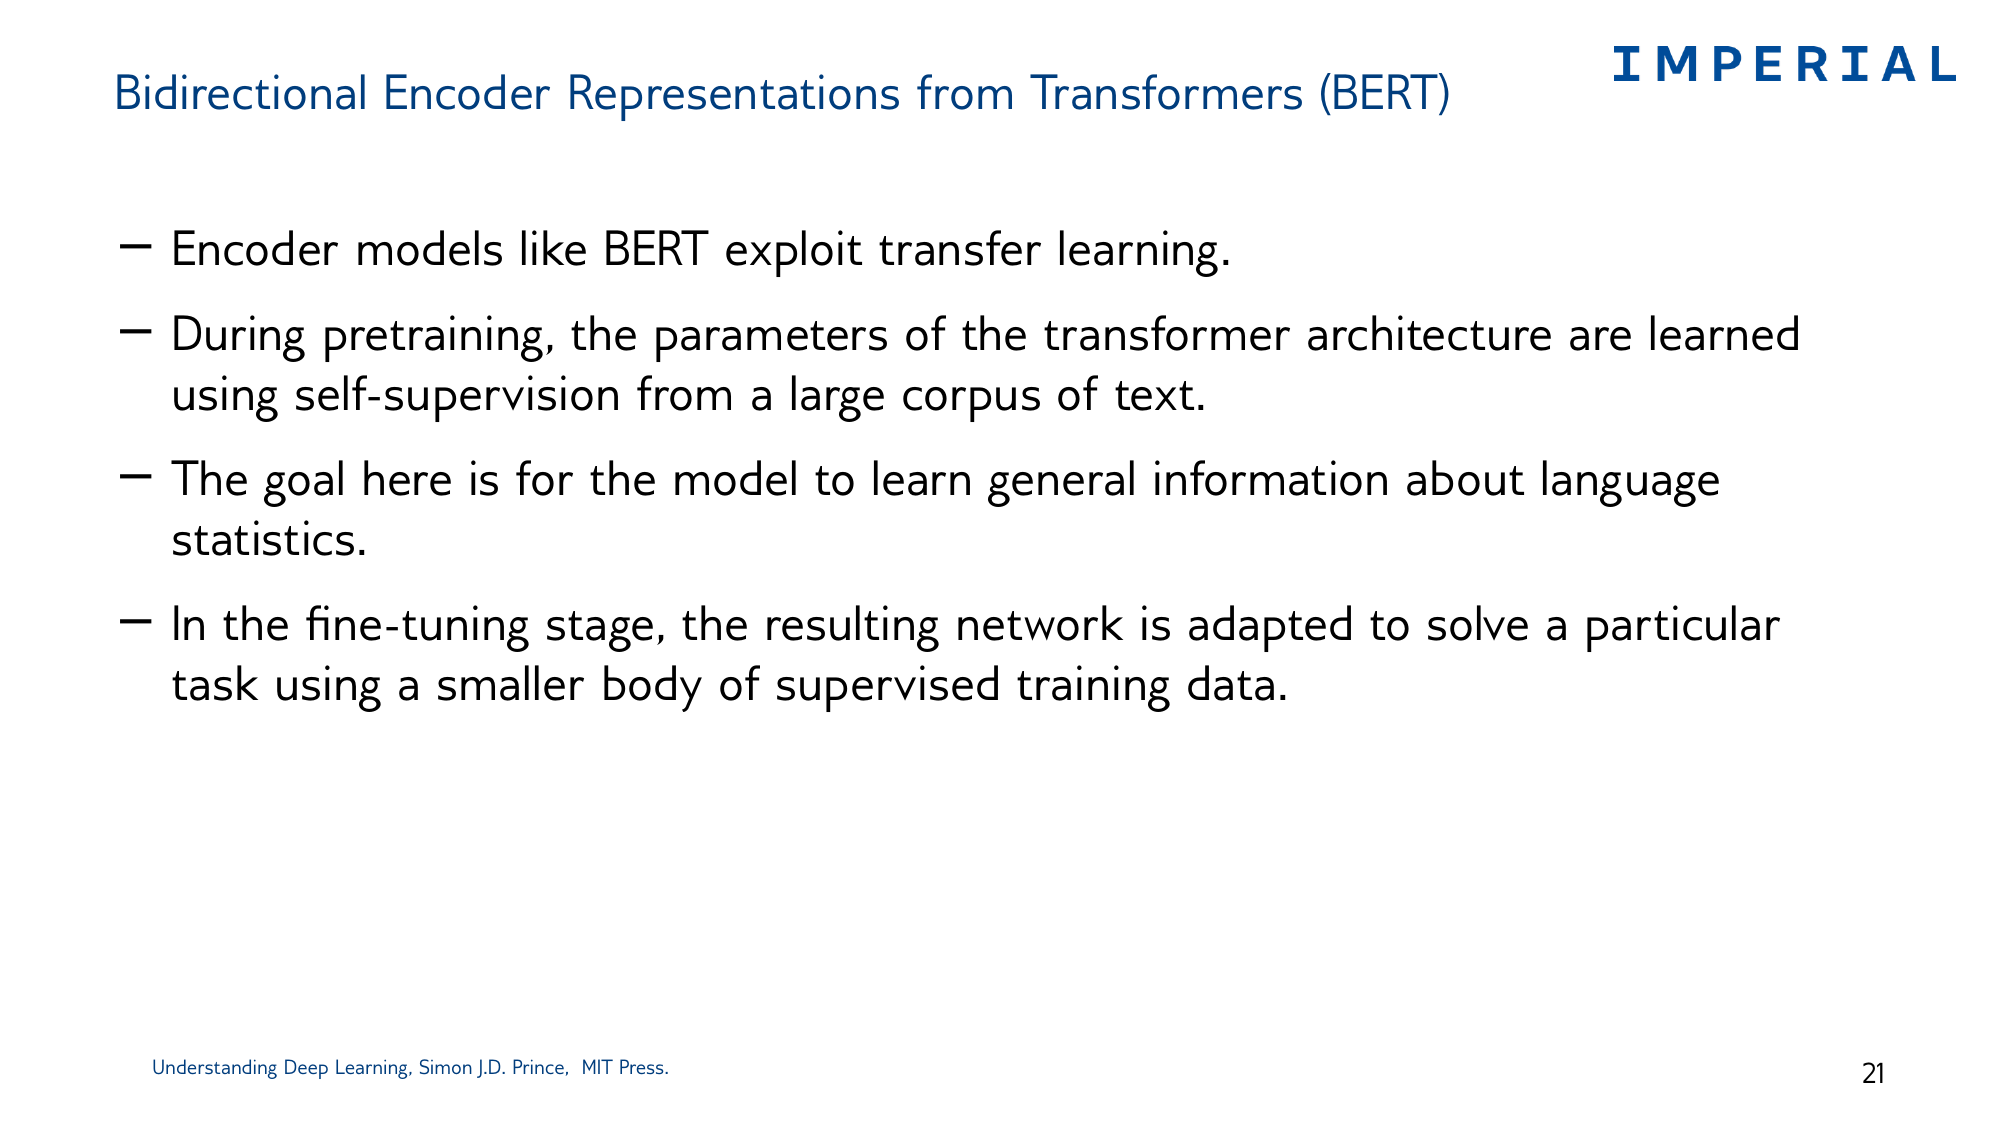

# Bidirectional Encoder Representations from Transformers (BERT)
Encoder models like BERT exploit transfer learning.
During pretraining, the parameters of the transformer architecture are learned using self-supervision from a large corpus of text.
The goal here is for the model to learn general information about language statistics.
In the fine-tuning stage, the resulting network is adapted to solve a particular task using a smaller body of supervised training data.

Understanding Deep Learning, Simon J.D. Prince,  MIT Press.
21